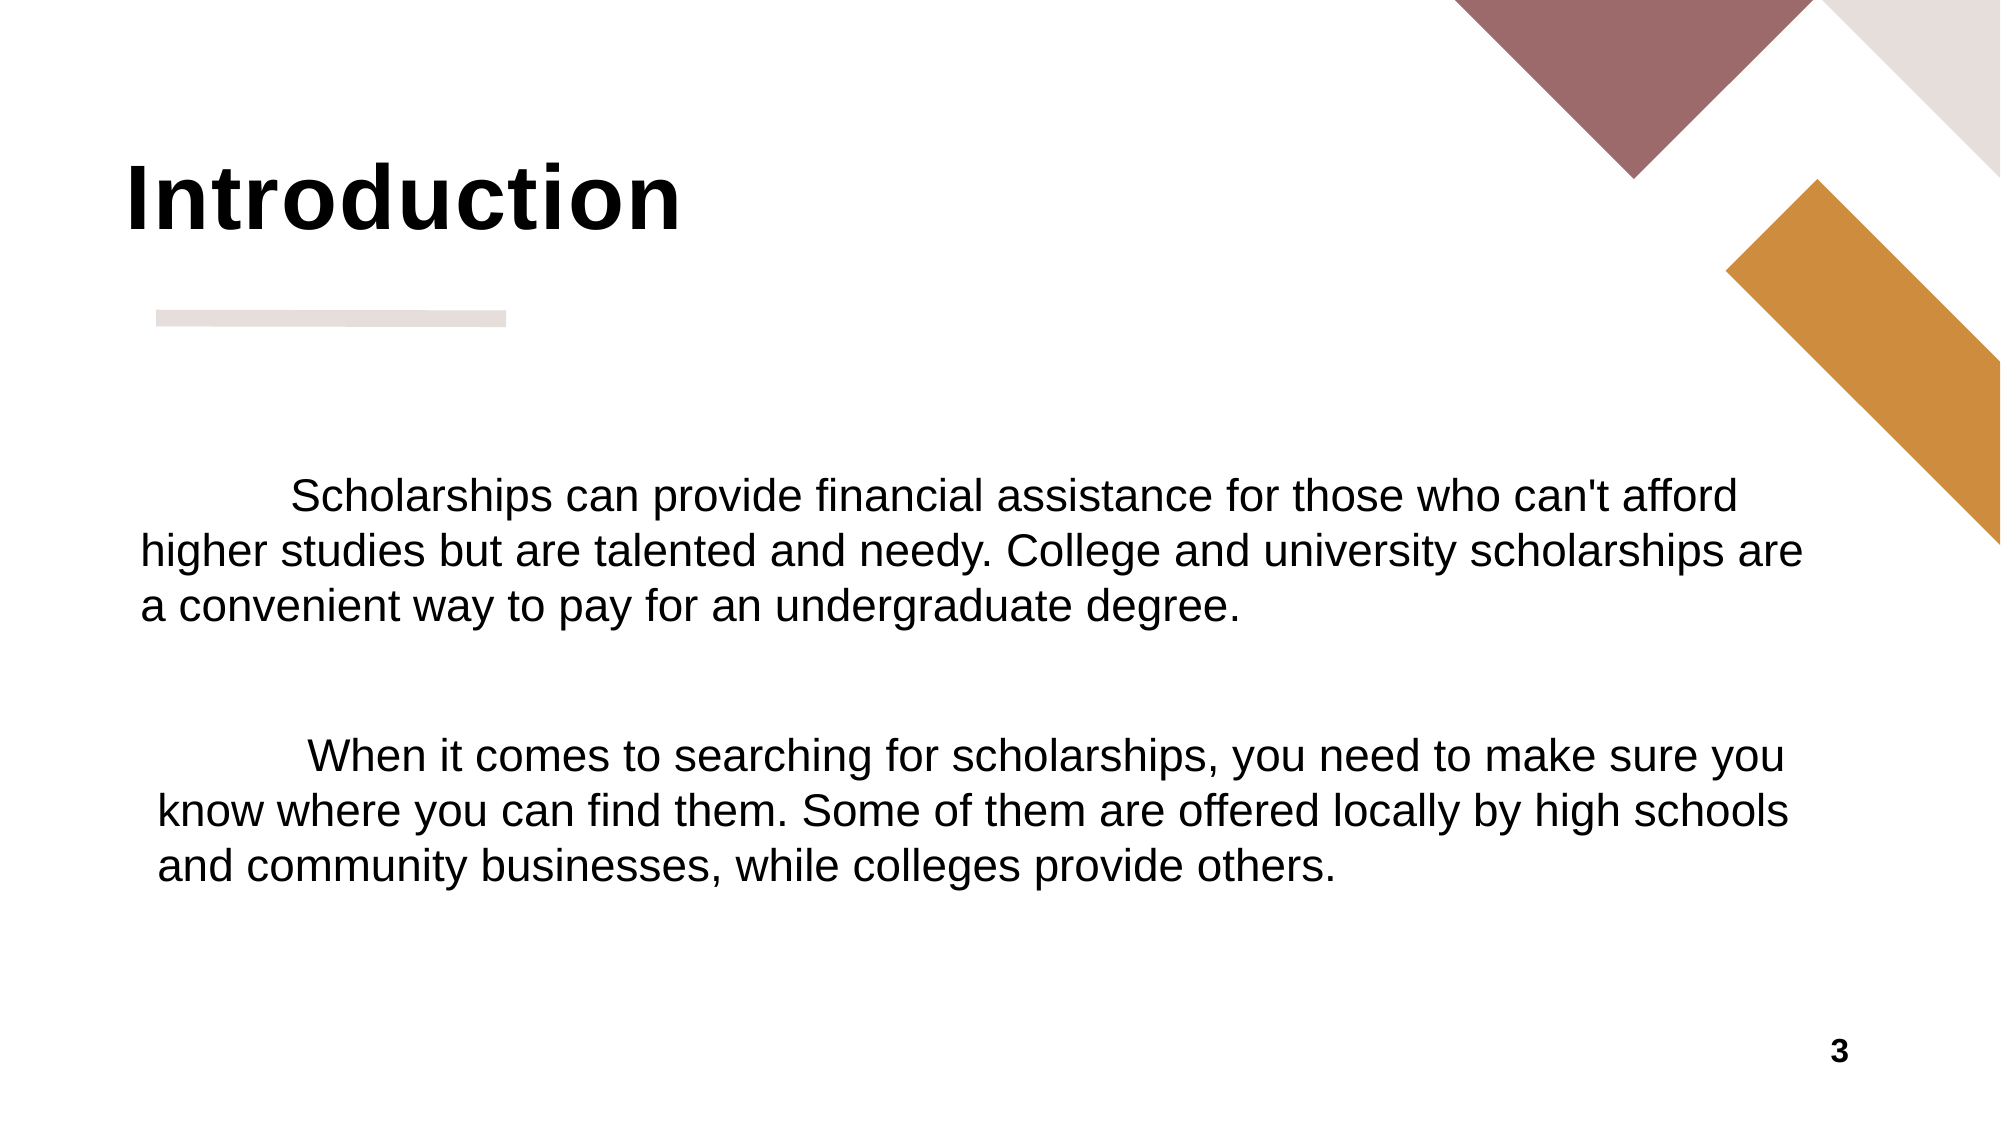

# Introduction

	Scholarships can provide financial assistance for those who can't afford higher studies but are talented and needy. College and university scholarships are a convenient way to pay for an undergraduate degree.
	When it comes to searching for scholarships, you need to make sure you know where you can find them. Some of them are offered locally by high schools and community businesses, while colleges provide others.
3